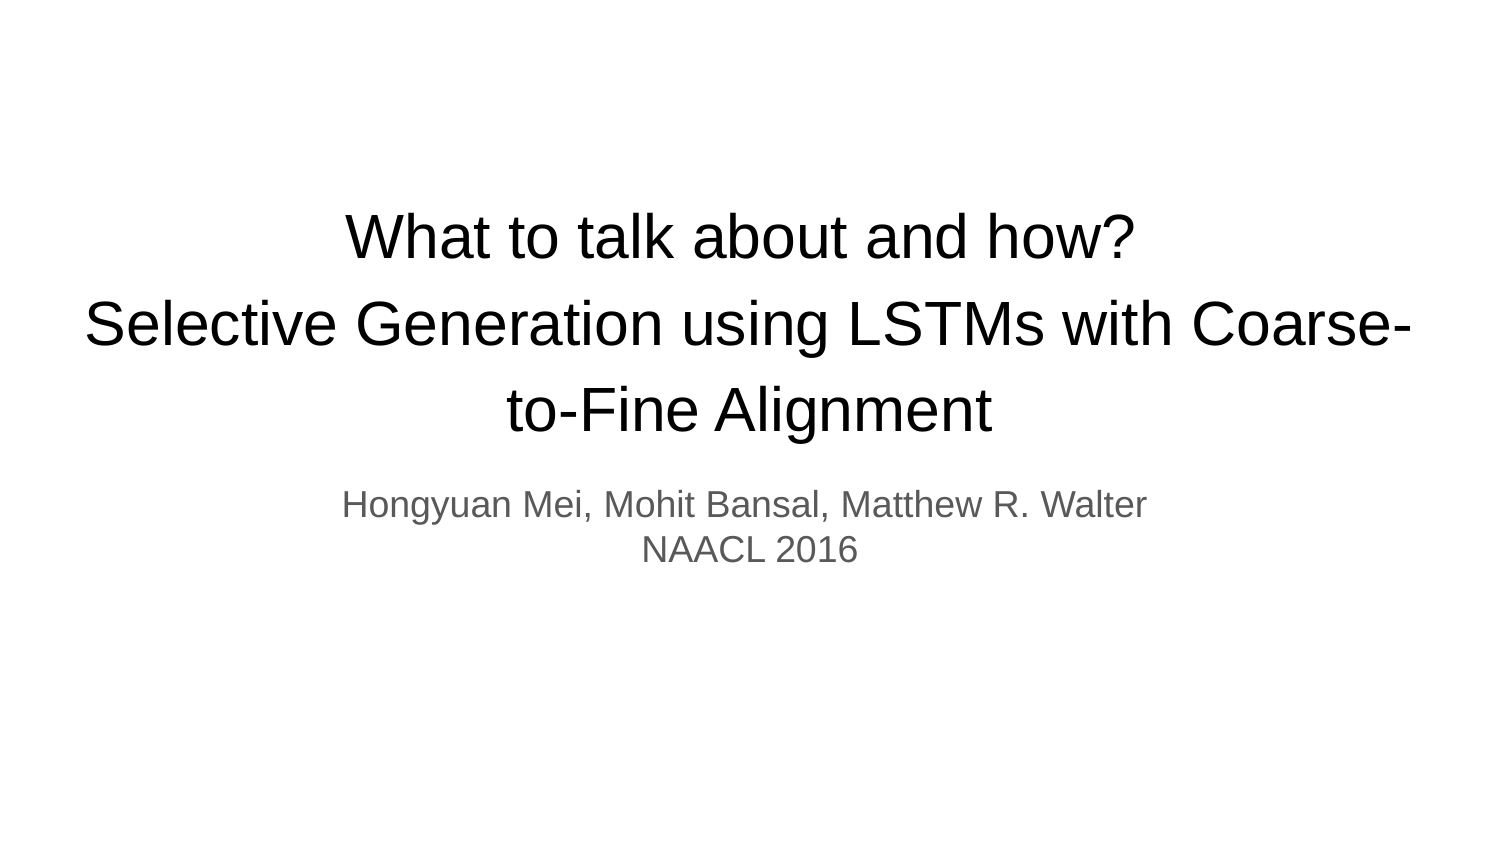

# What to talk about and how?
Selective Generation using LSTMs with Coarse-to-Fine Alignment
Hongyuan Mei, Mohit Bansal, Matthew R. Walter
NAACL 2016